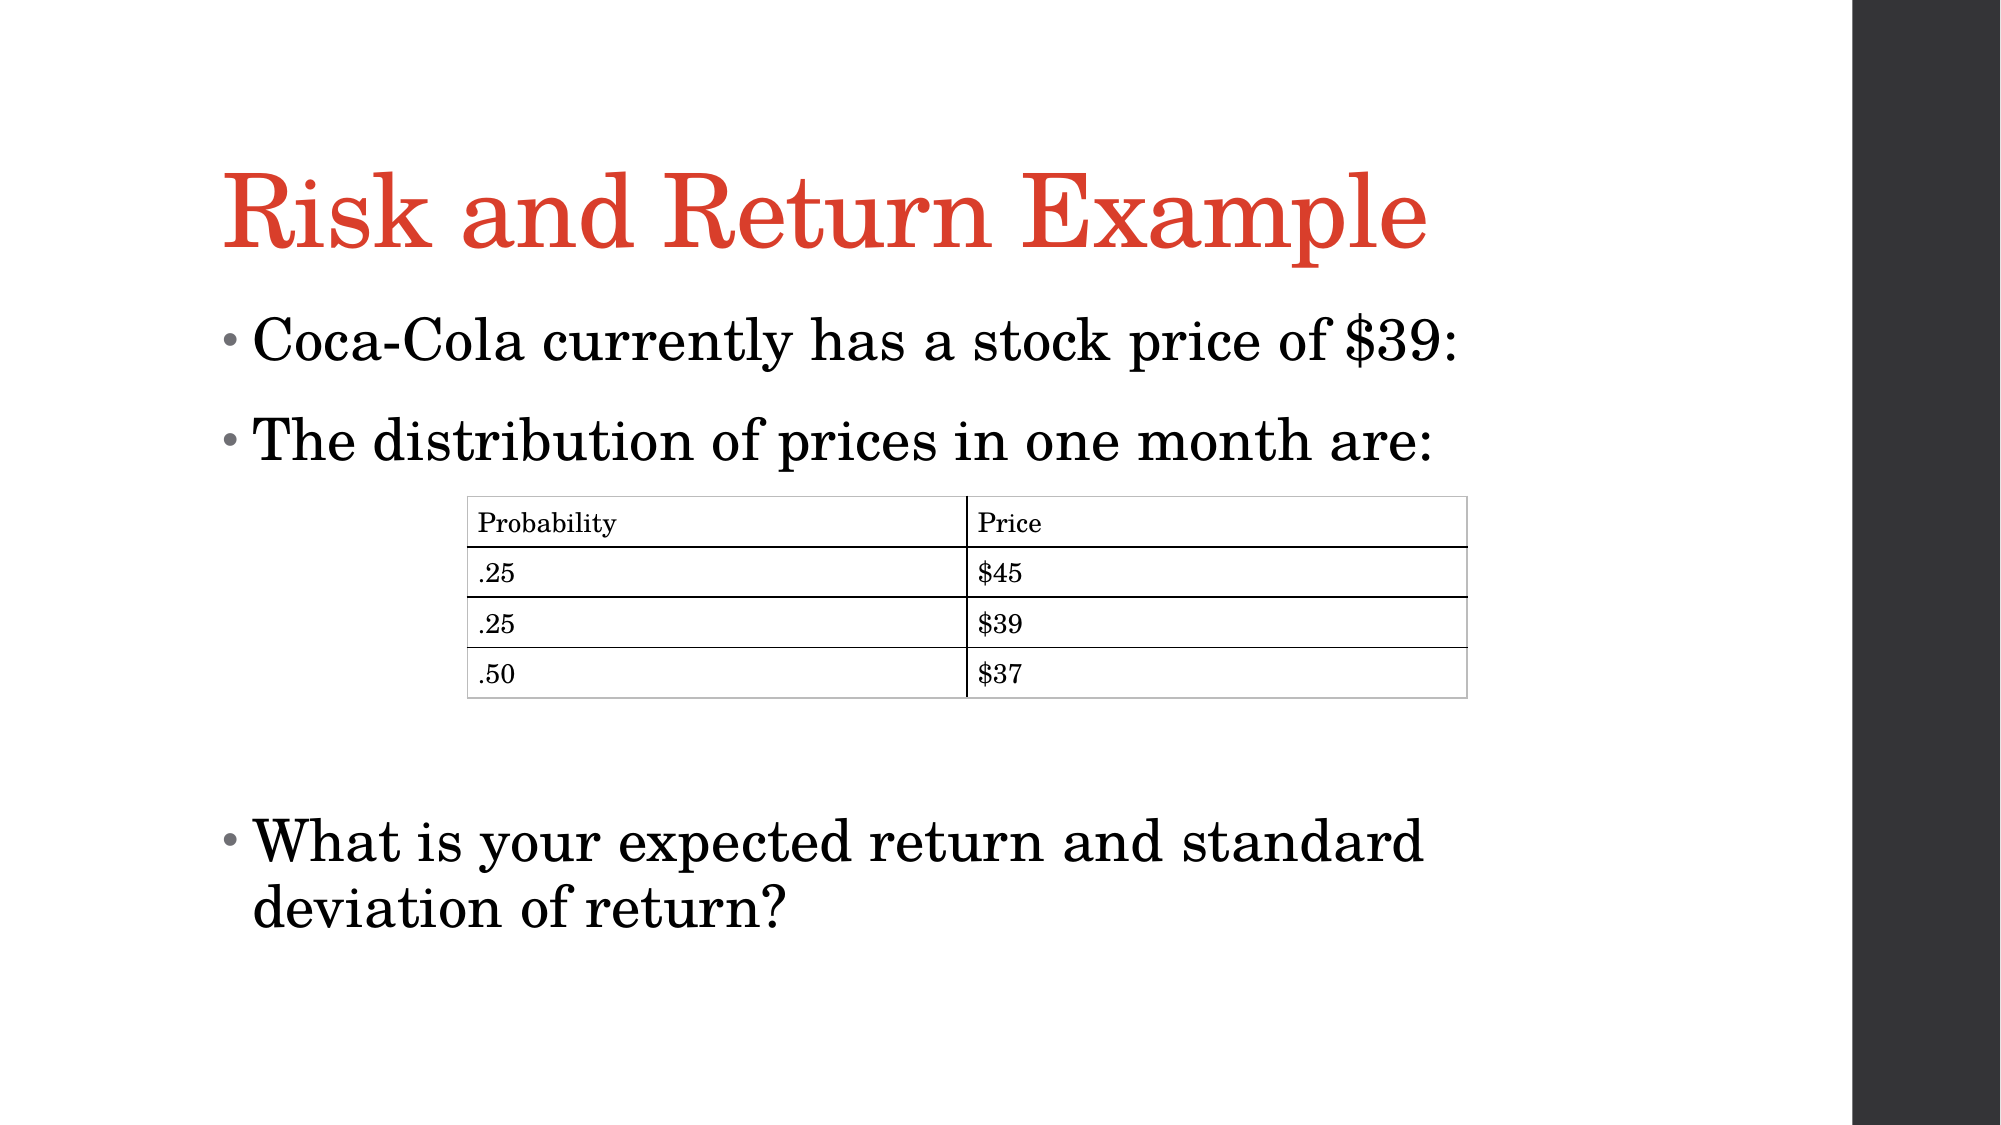

# Risk and Return Example
Coca-Cola currently has a stock price of $39:
The distribution of prices in one month are:

What is your expected return and standard deviation of return?

| Probability | Price |
| --- | --- |
| .25 | $45 |
| .25 | $39 |
| .50 | $37 |